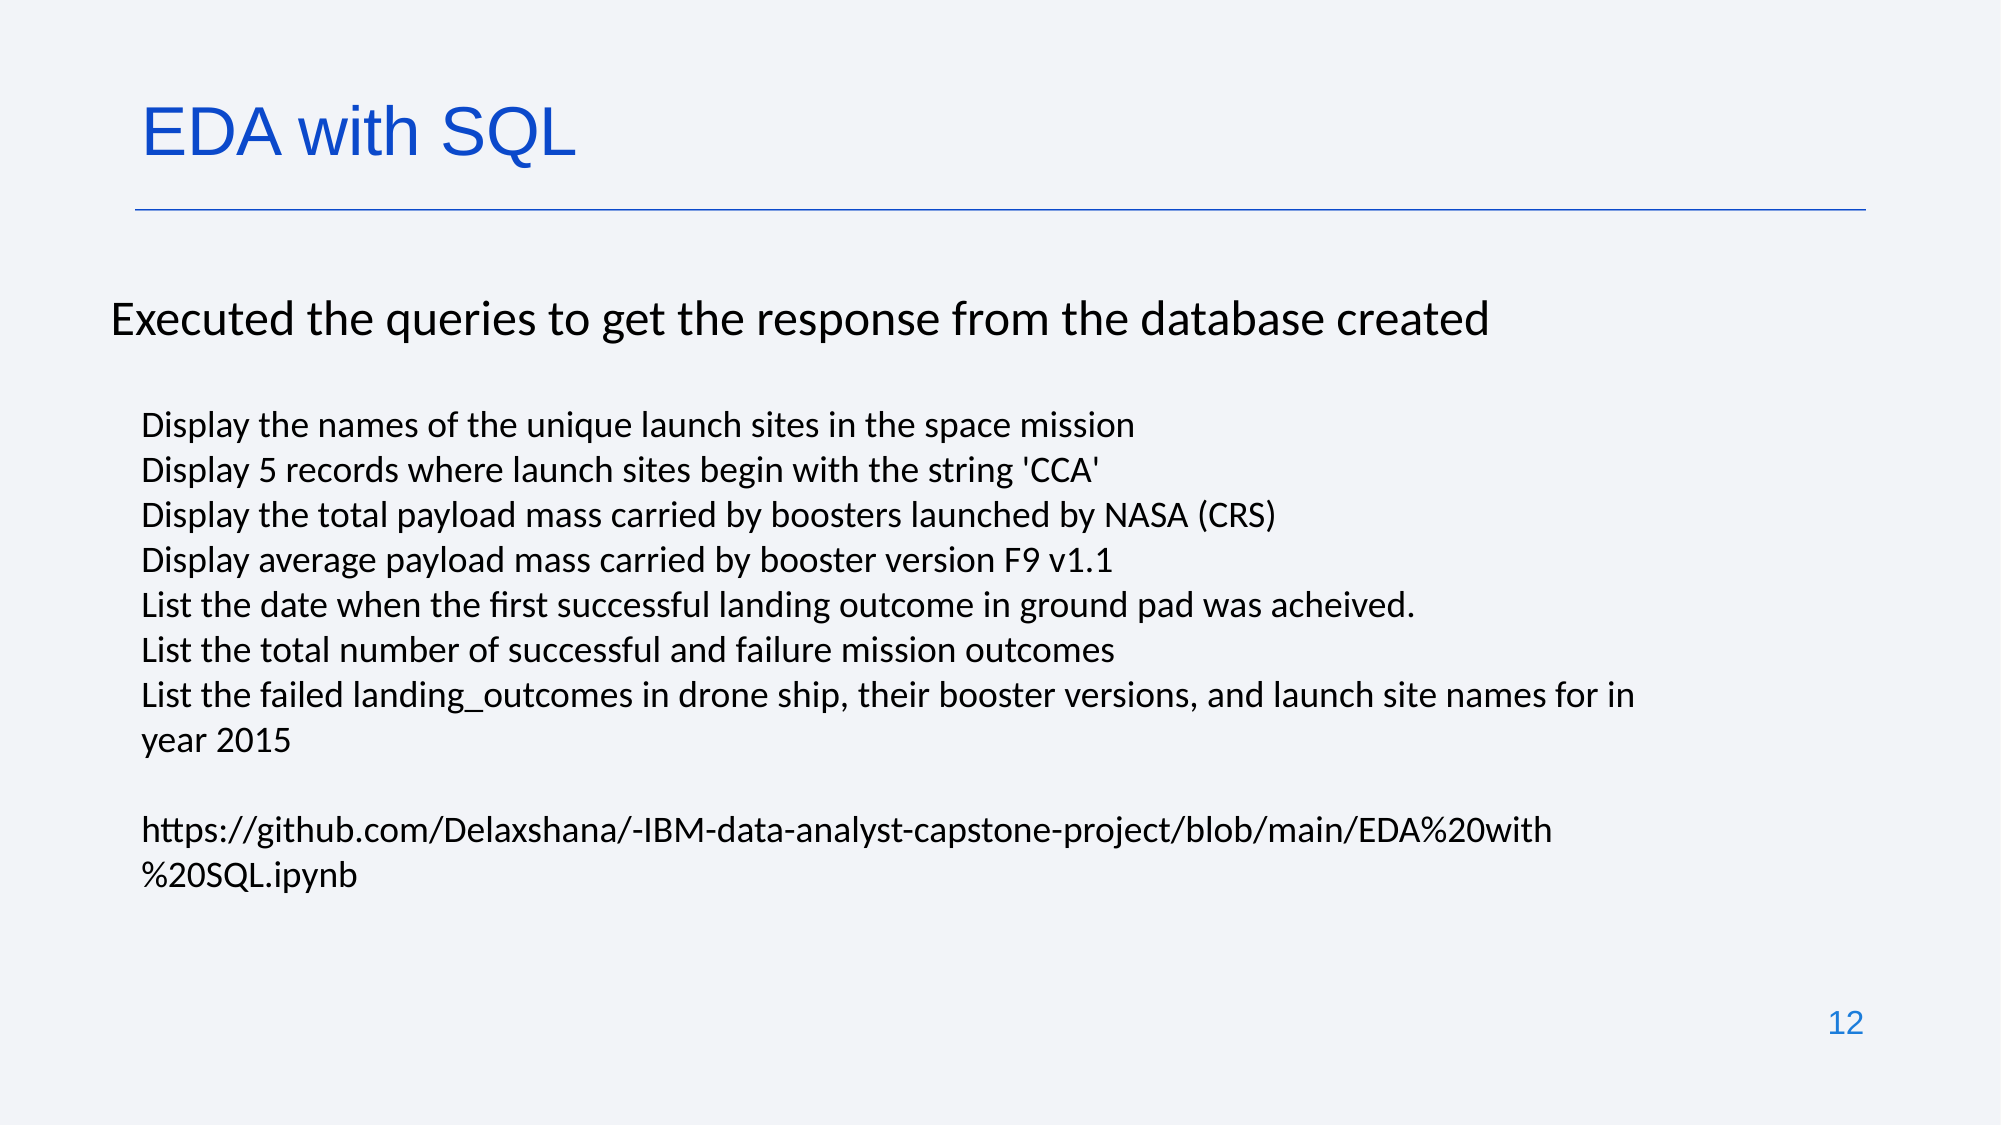

EDA with SQL
Executed the queries to get the response from the database created
Display the names of the unique launch sites in the space mission
Display 5 records where launch sites begin with the string 'CCA'
Display the total payload mass carried by boosters launched by NASA (CRS)
Display average payload mass carried by booster version F9 v1.1
List the date when the first successful landing outcome in ground pad was acheived.
List the total number of successful and failure mission outcomes
List the failed landing_outcomes in drone ship, their booster versions, and launch site names for in year 2015

https://github.com/Delaxshana/-IBM-data-analyst-capstone-project/blob/main/EDA%20with%20SQL.ipynb

12